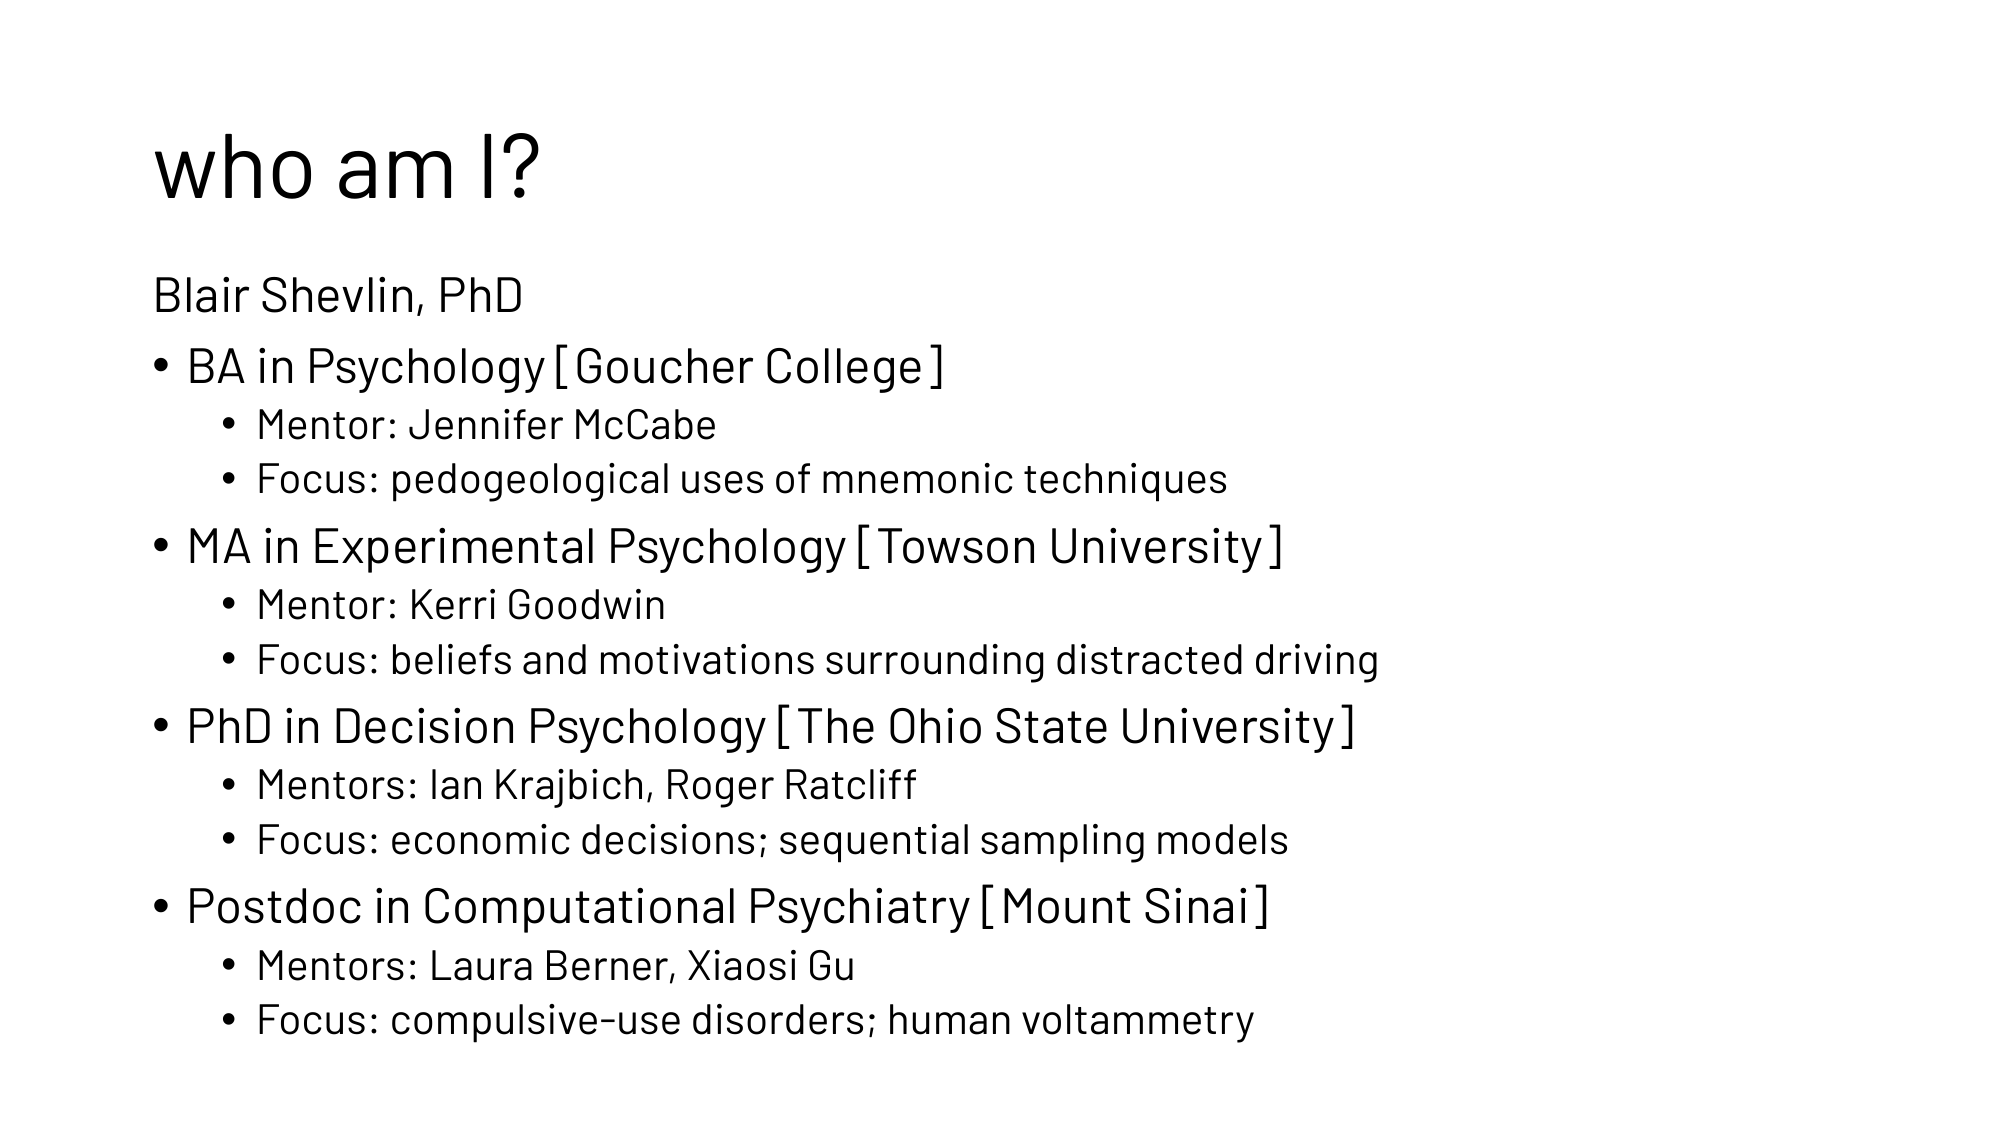

# who am I?
Blair Shevlin, PhD
BA in Psychology [Goucher College]
Mentor: Jennifer McCabe
Focus: pedogeological uses of mnemonic techniques
MA in Experimental Psychology [Towson University]
Mentor: Kerri Goodwin
Focus: beliefs and motivations surrounding distracted driving
PhD in Decision Psychology [The Ohio State University]
Mentors: Ian Krajbich, Roger Ratcliff
Focus: economic decisions; sequential sampling models
Postdoc in Computational Psychiatry [Mount Sinai]
Mentors: Laura Berner, Xiaosi Gu
Focus: compulsive-use disorders; human voltammetry